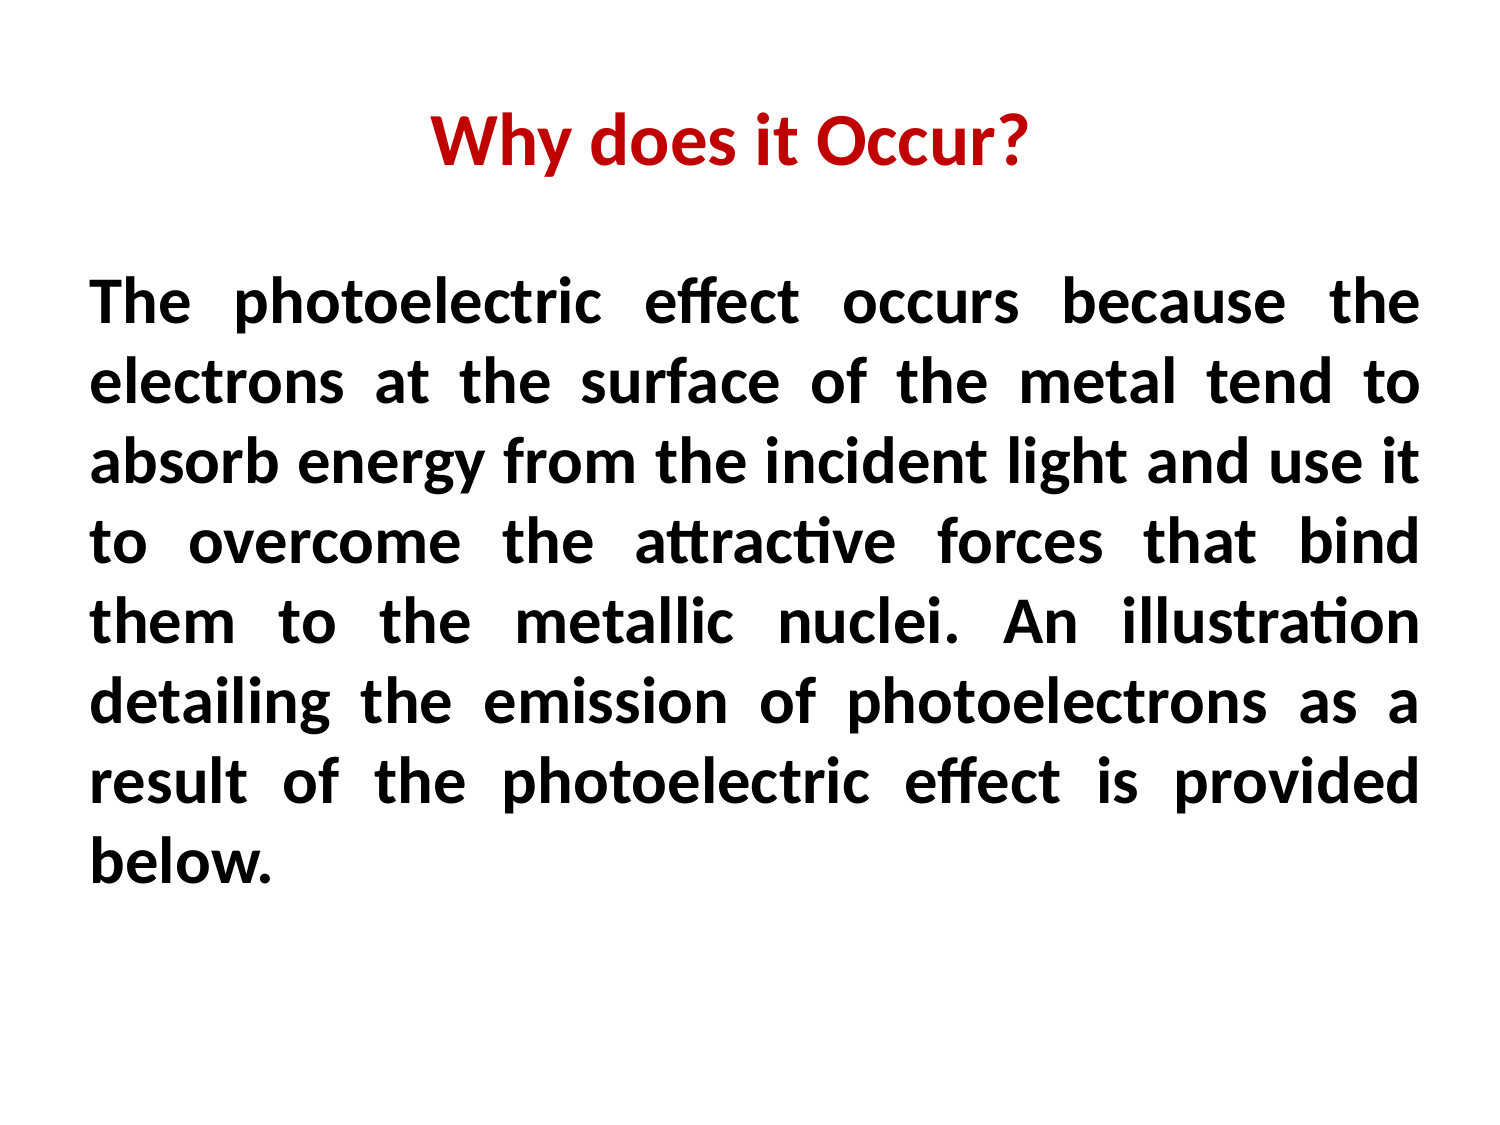

Why does it Occur?
The photoelectric effect occurs because the electrons at the surface of the metal tend to absorb energy from the incident light and use it to overcome the attractive forces that bind them to the metallic nuclei. An illustration detailing the emission of photoelectrons as a result of the photoelectric effect is provided below.